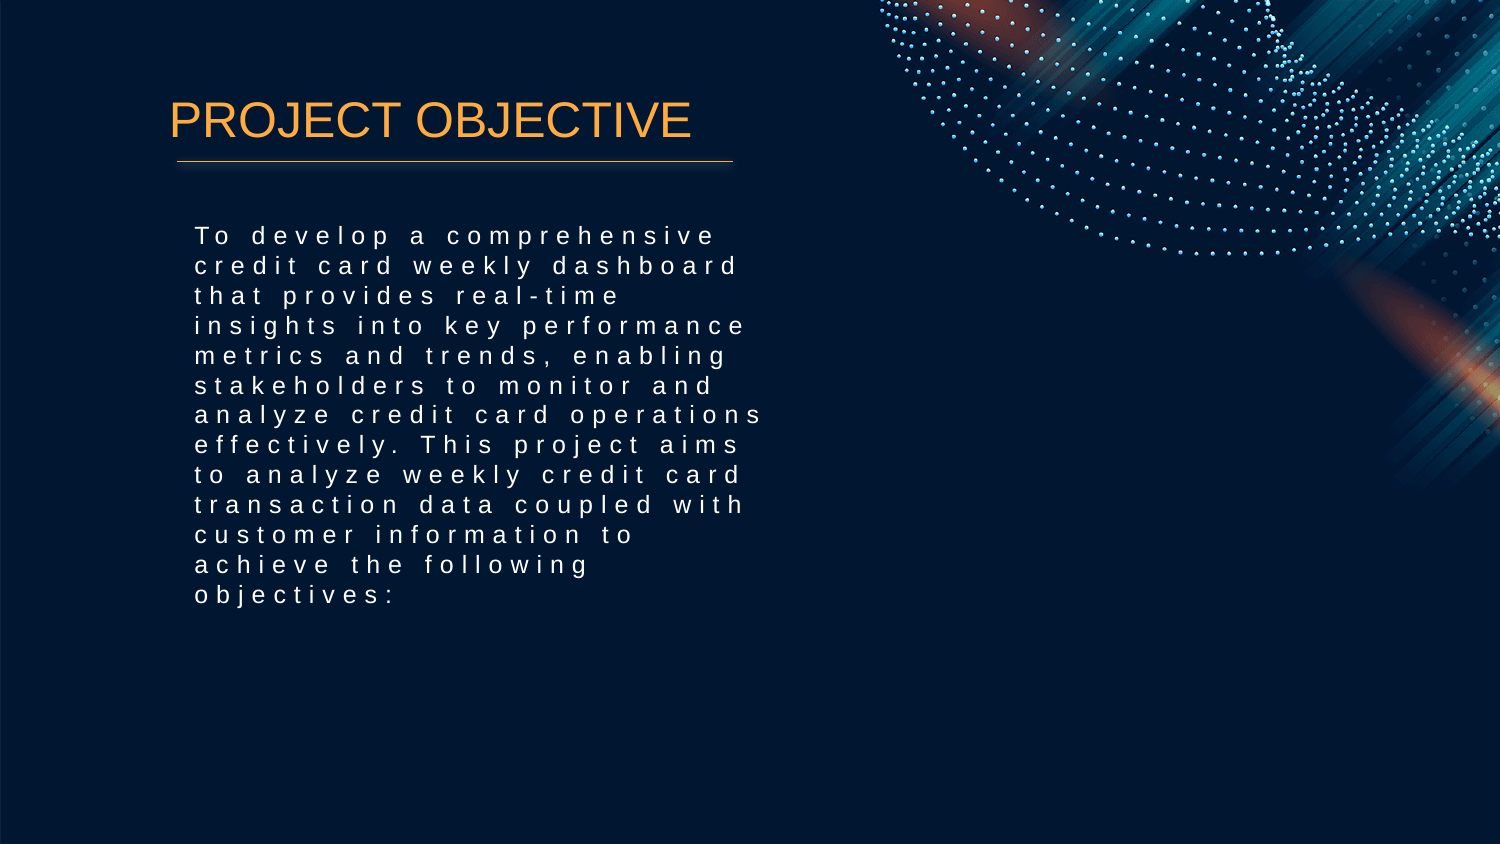

# PROJECT OBJECTIVE
To develop a comprehensive credit card weekly dashboard that provides real-time insights into key performance metrics and trends, enabling stakeholders to monitor and analyze credit card operations effectively. This project aims to analyze weekly credit card transaction data coupled with customer information to achieve the following objectives: